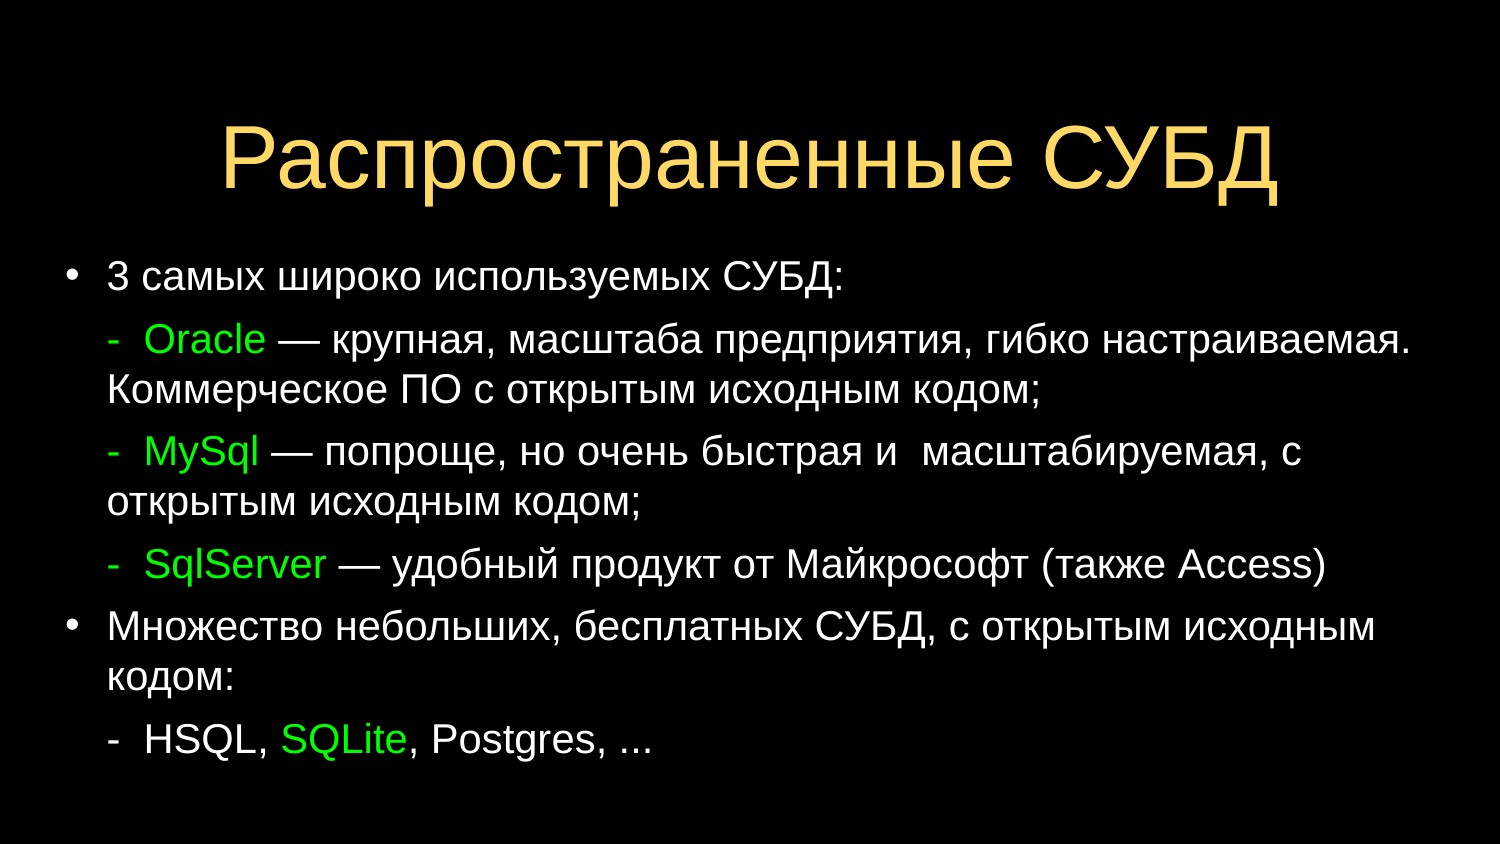

# Распространенные СУБД
3 самых широко используемых СУБД:
-  Oracle — крупная, масштаба предприятия, гибко настраиваемая. Коммерческое ПО с открытым исходным кодом;
-  MySql — попроще, но очень быстрая и  масштабируемая, с открытым исходным кодом;
-  SqlServer — удобный продукт от Майкрософт (также Access)
Множество небольших, бесплатных СУБД, с открытым исходным кодом:
-  HSQL, SQLite, Postgres, ...